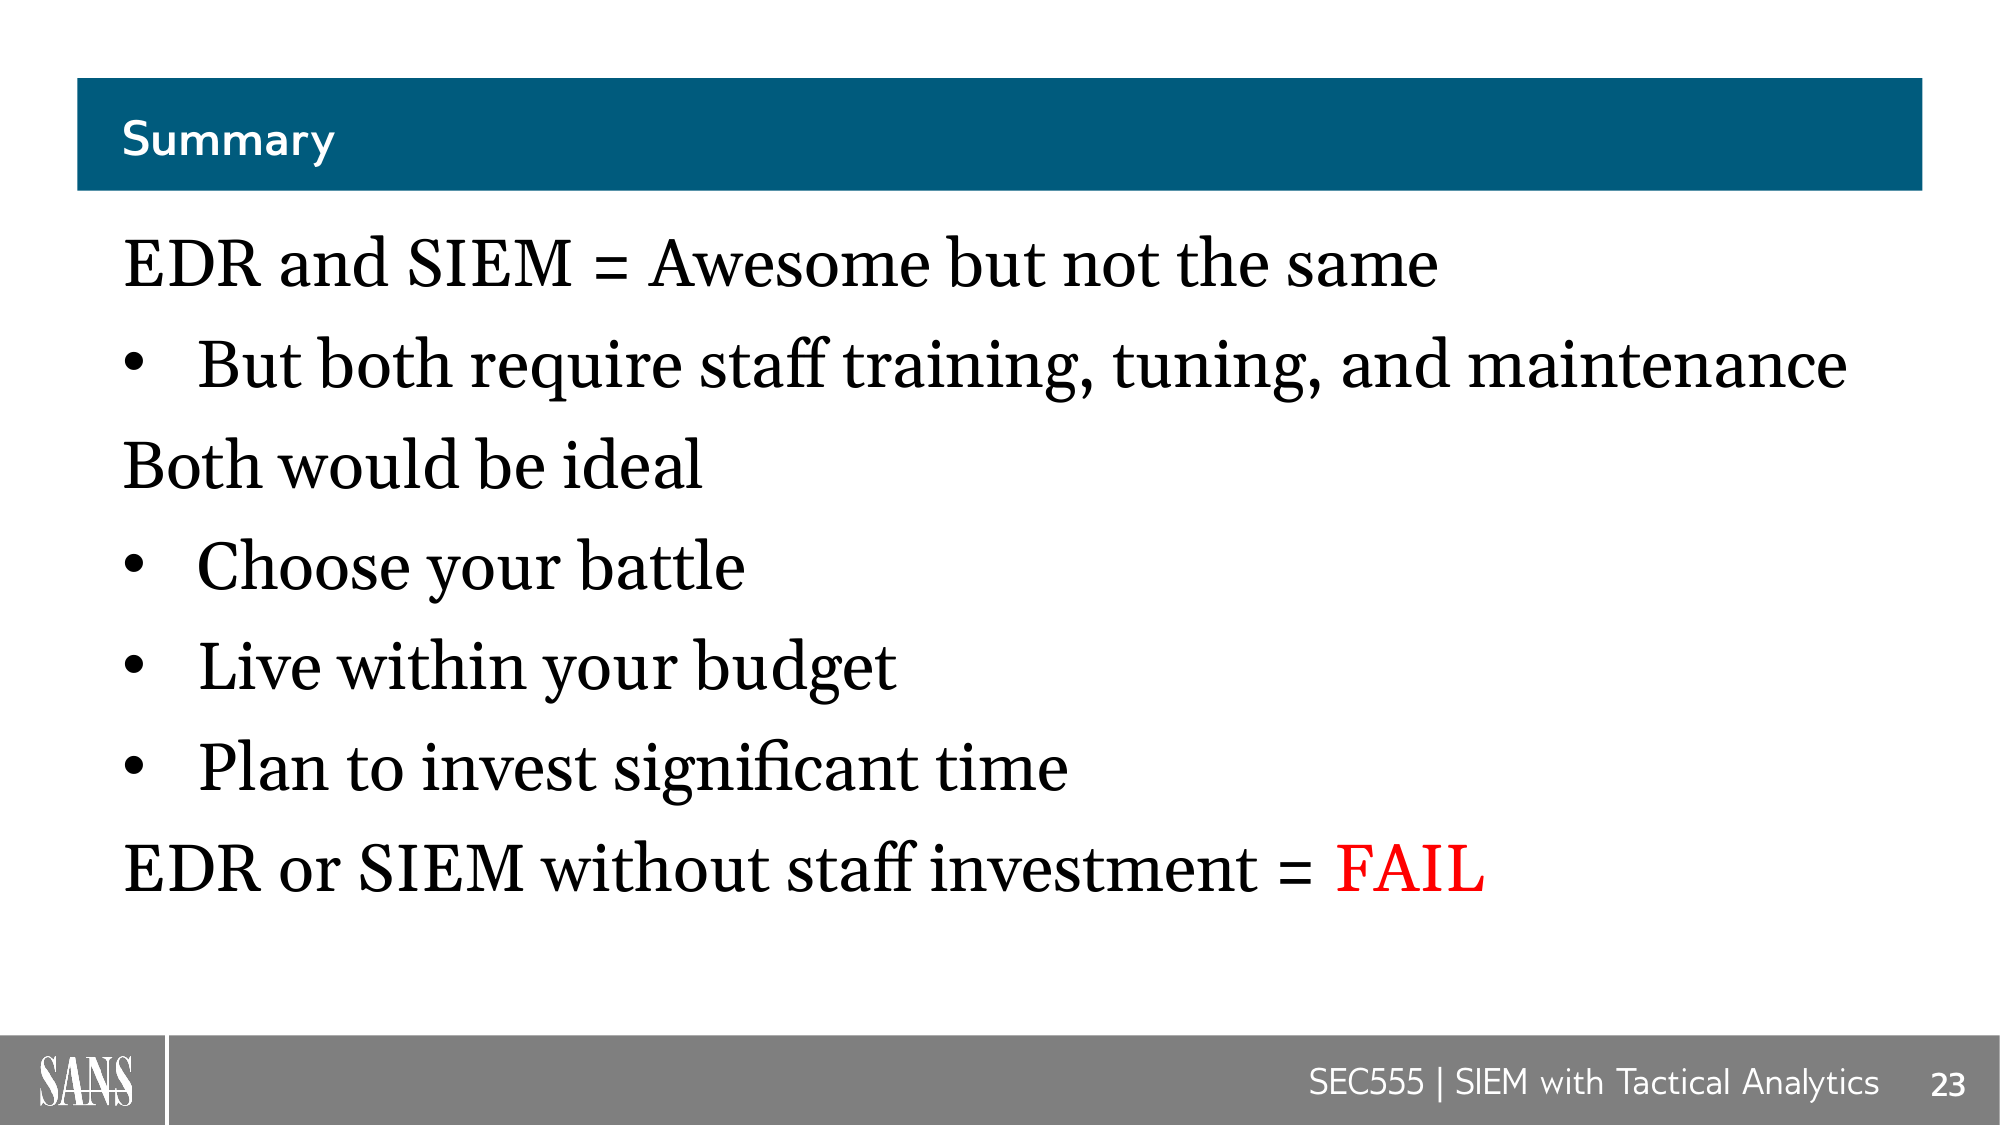

# Summary
EDR and SIEM = Awesome but not the same
But both require staff training, tuning, and maintenance
Both would be ideal
Choose your battle
Live within your budget
Plan to invest significant time
EDR or SIEM without staff investment = FAIL